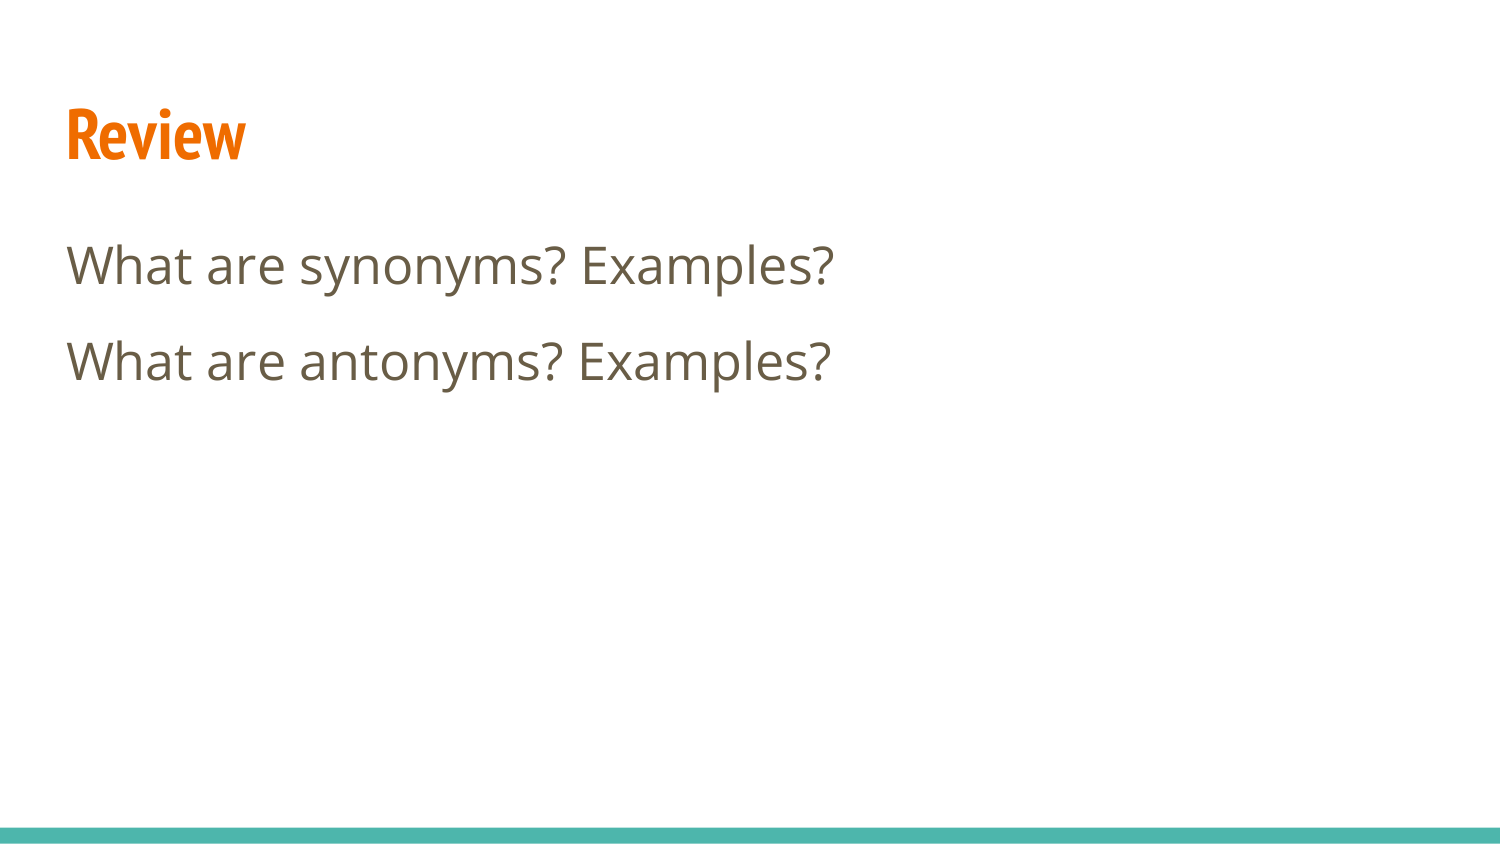

# Review
What are synonyms? Examples?
What are antonyms? Examples?